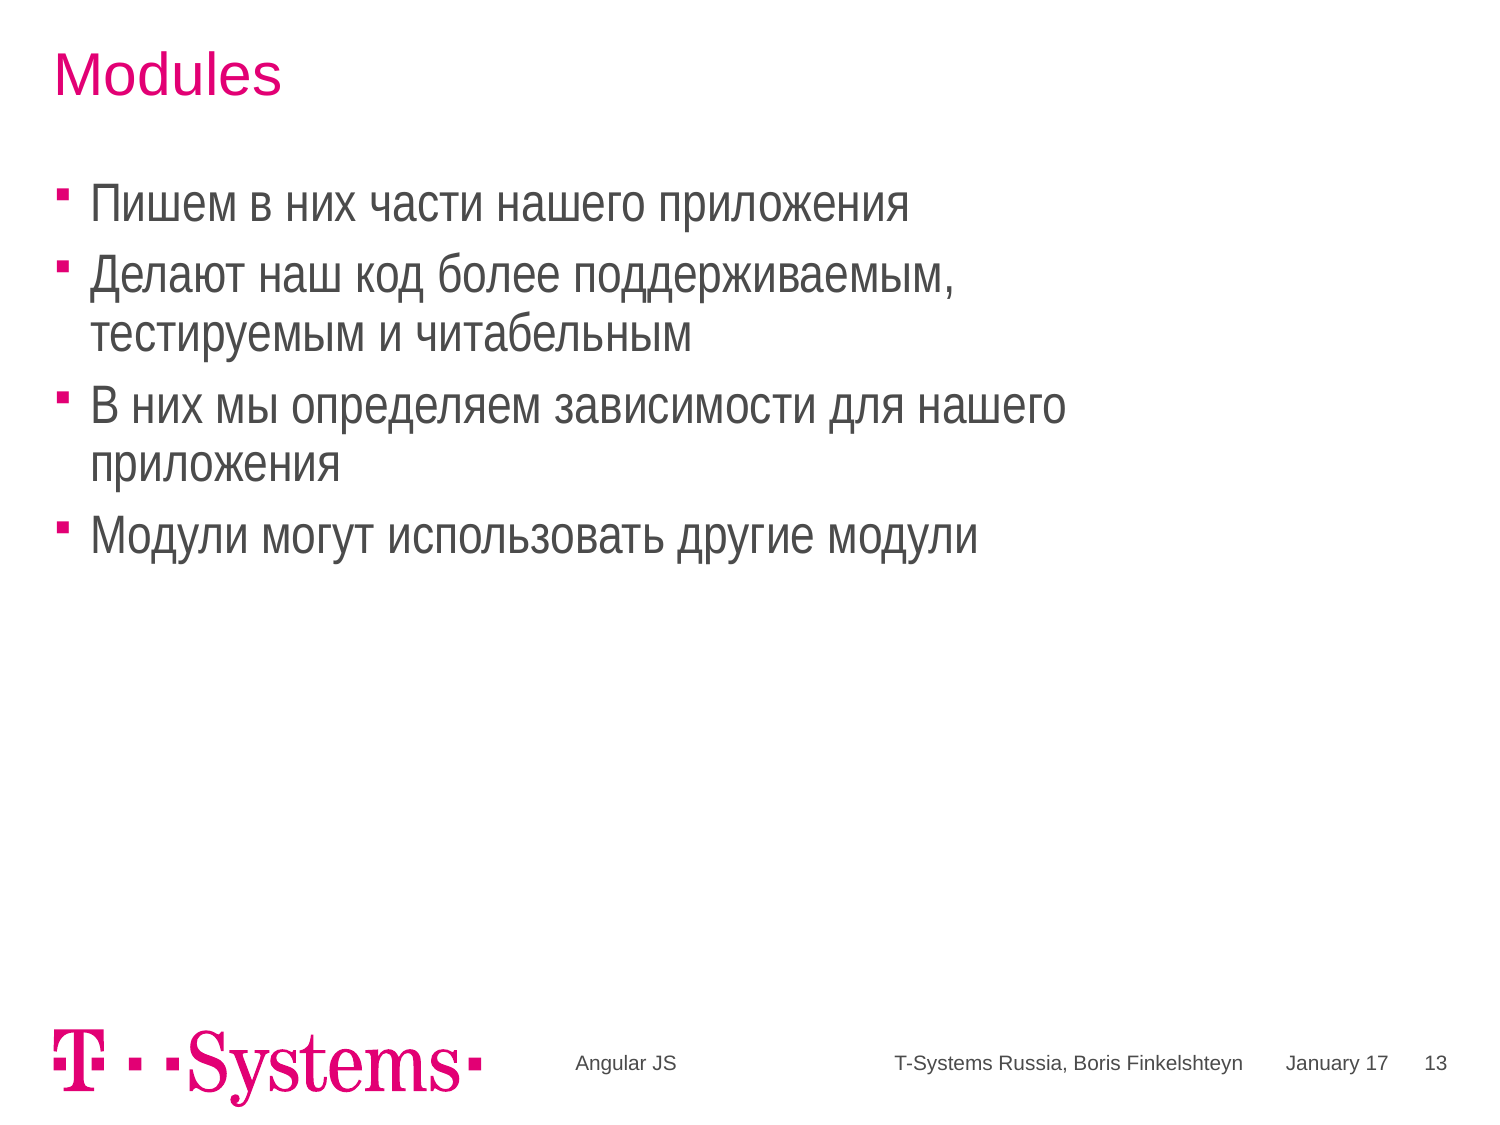

# Modules

Пишем в них части нашего приложения
Делают наш код более поддерживаемым, тестируемым и читабельным
В них мы определяем зависимости для нашего приложения
Модули могут использовать другие модули

Angular JS                                      T-Systems Russia, Boris Finkelshteyn
January 17
13